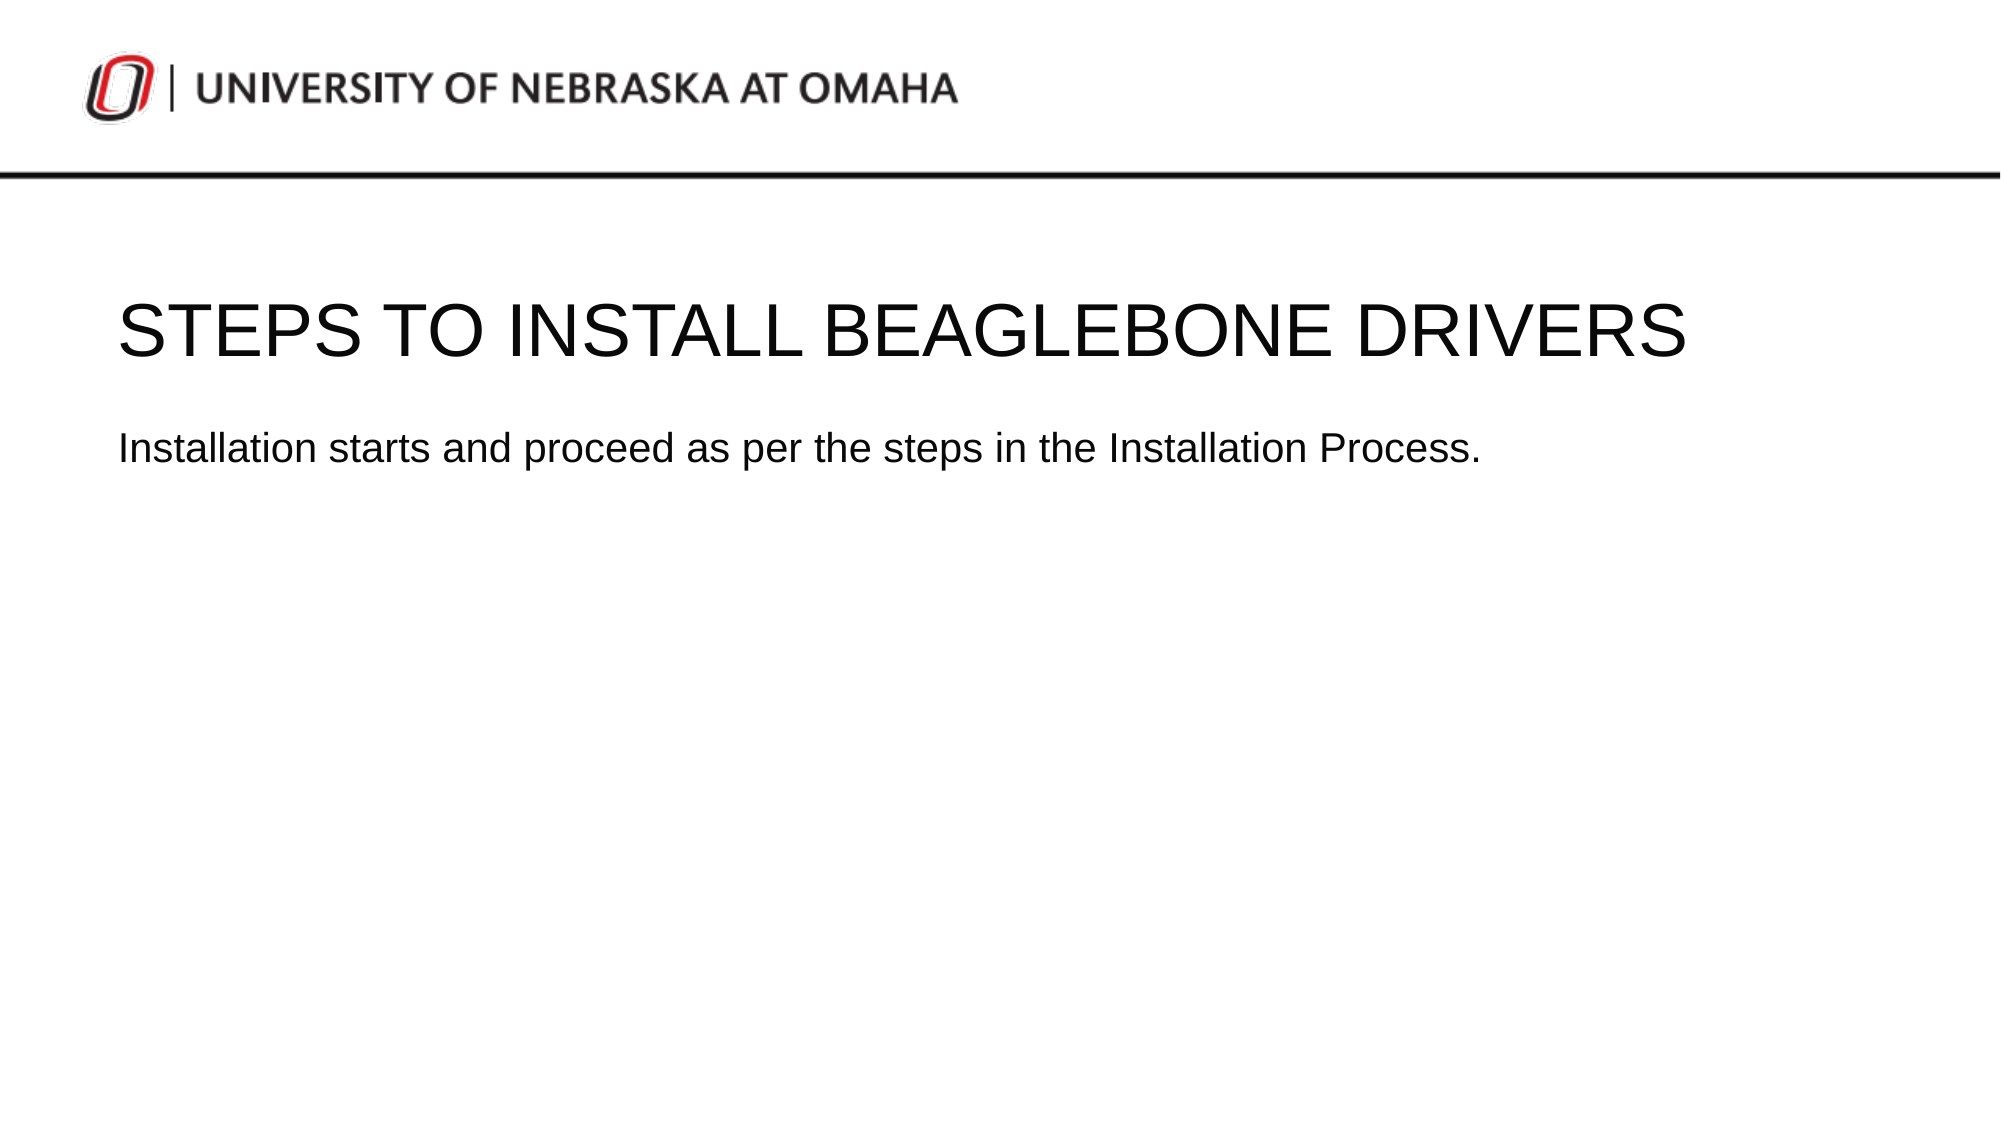

STEPS TO INSTALL BEAGLEBONE DRIVERS

Installation starts and proceed as per the steps in the Installation Process.